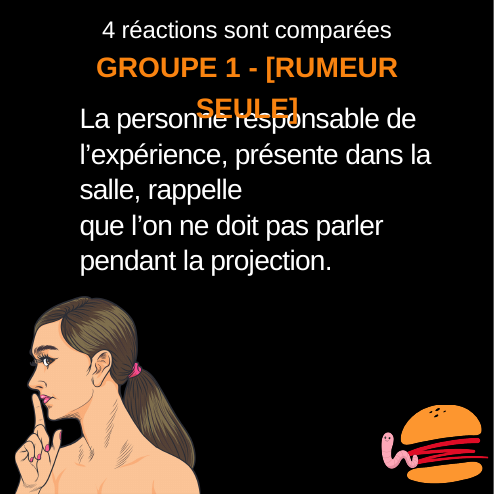

4 réactions sont comparées
GROUPE 1 - [RUMEUR SEULE]
La personne responsable de l’expérience, présente dans la salle, rappelle
que l’on ne doit pas parler pendant la projection.